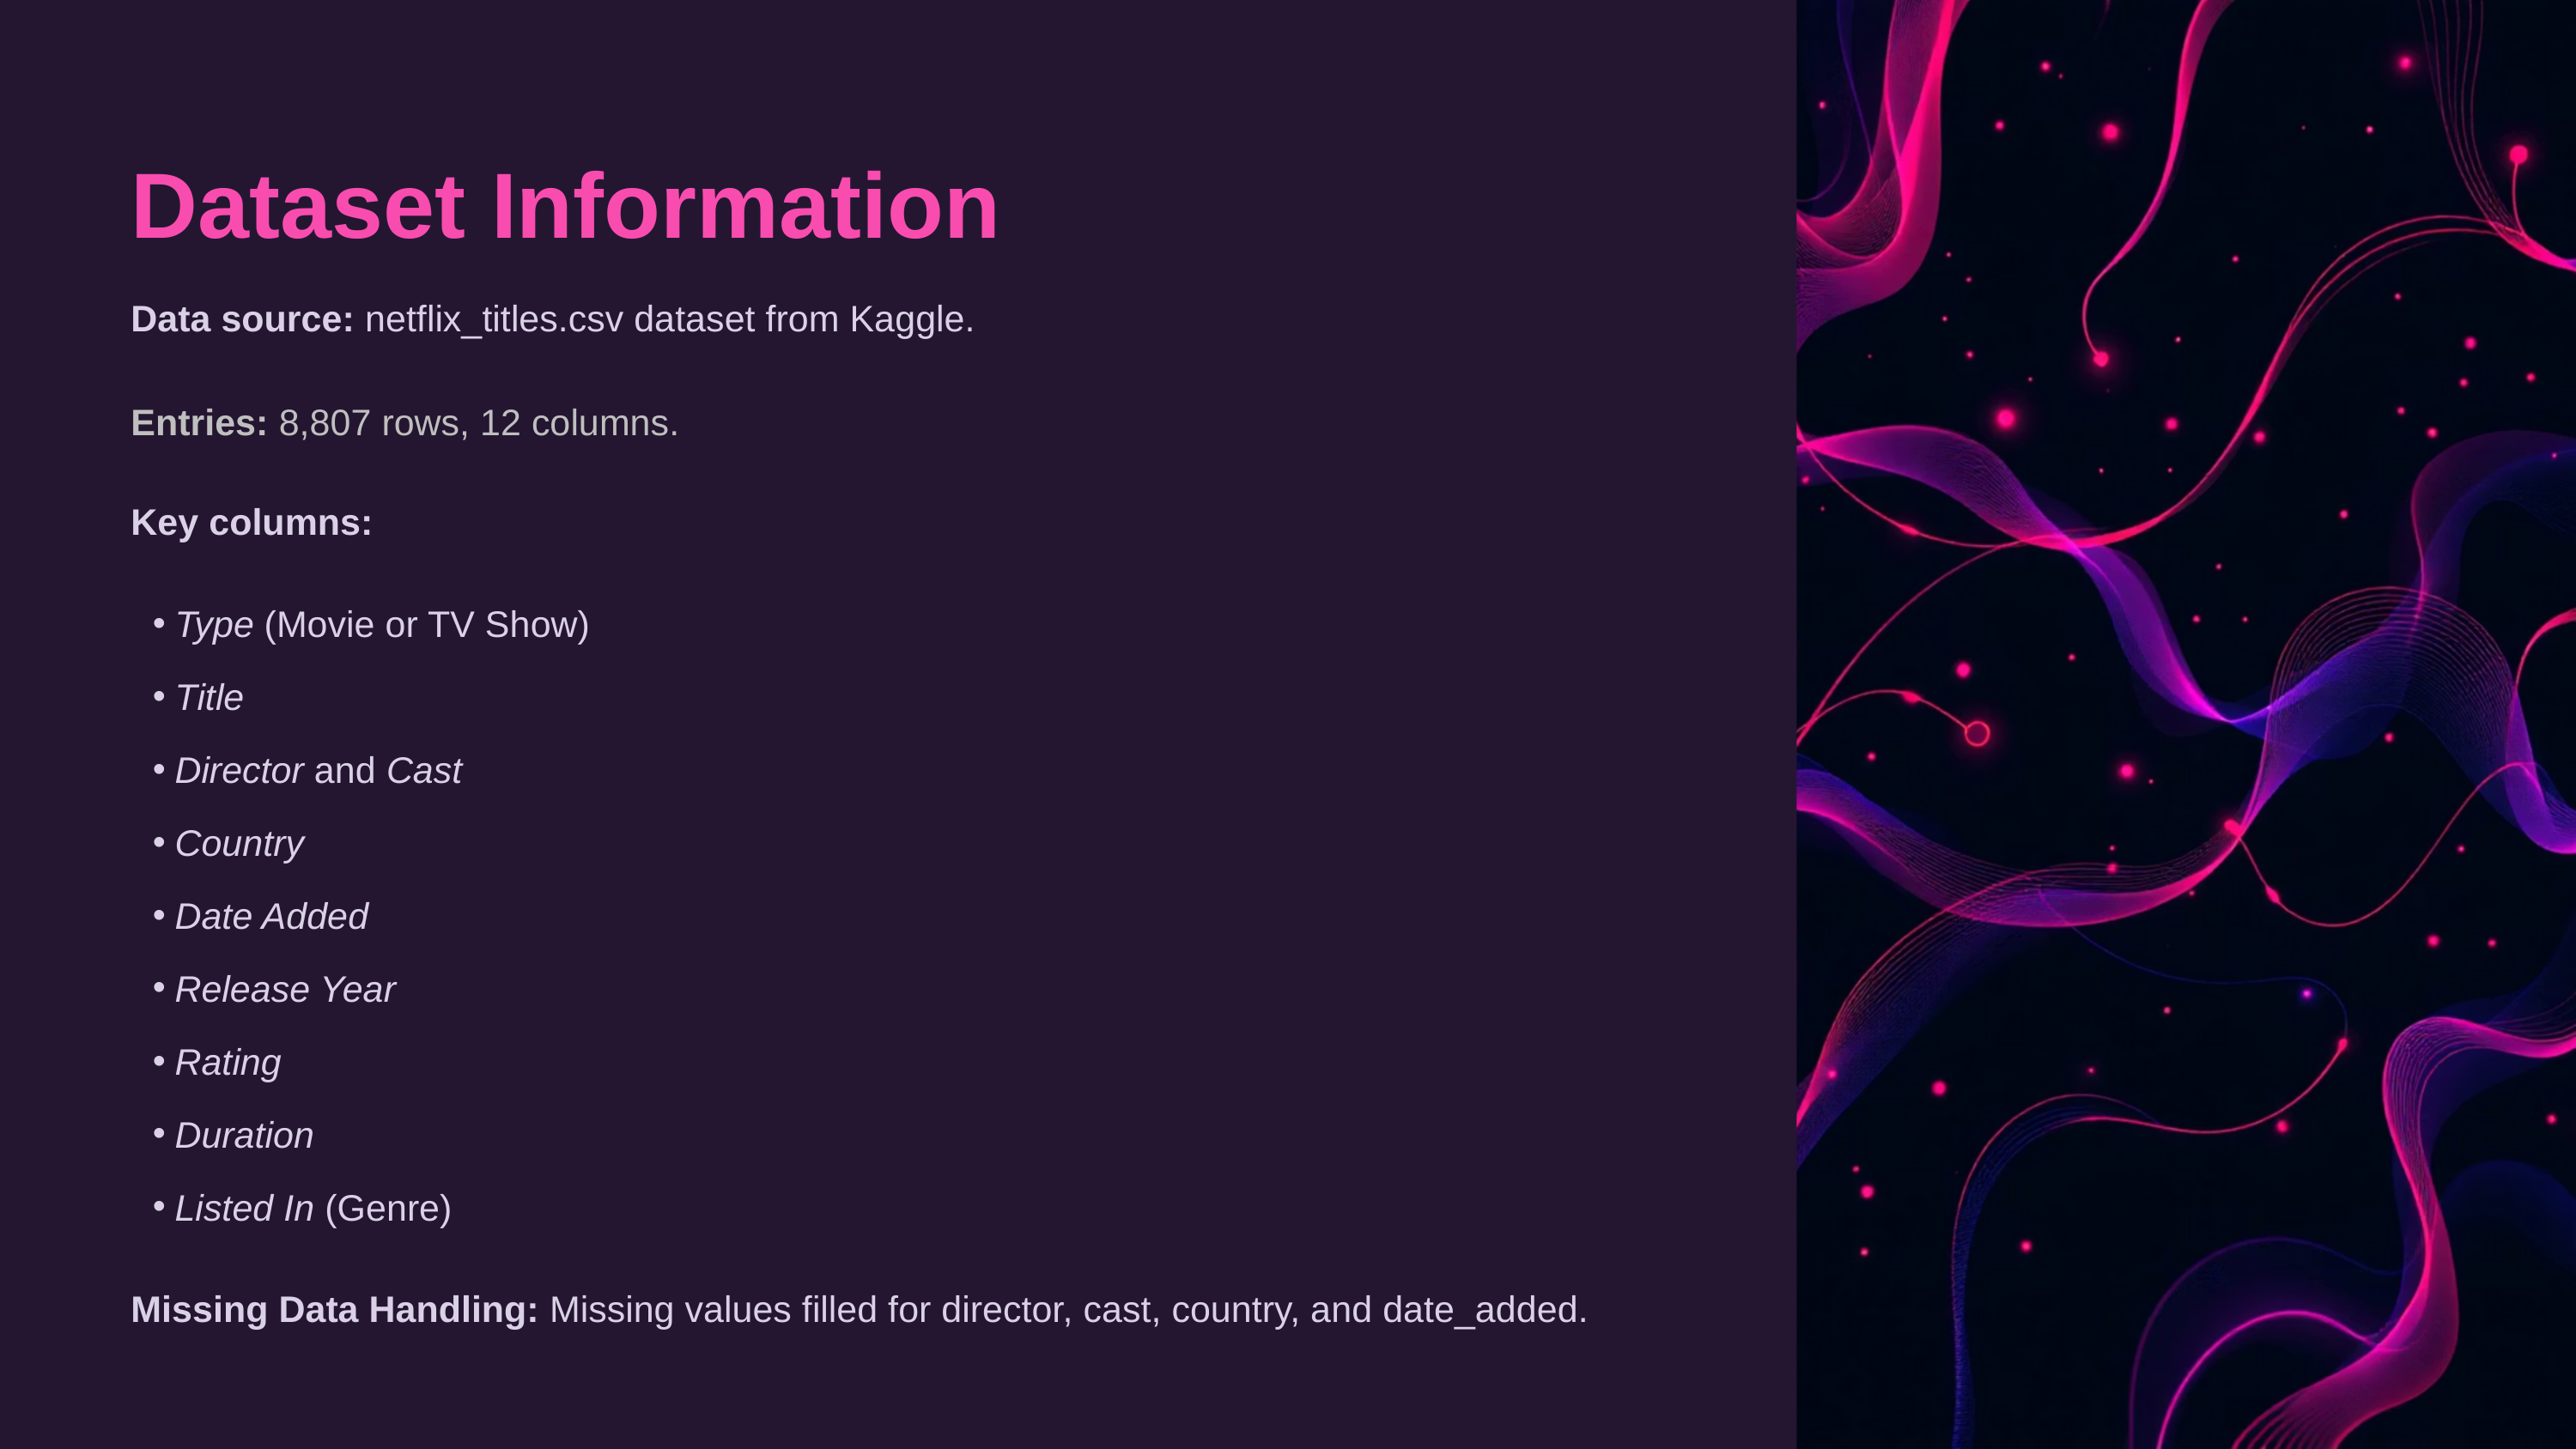

Dataset Information
Data source: netflix_titles.csv dataset from Kaggle.
Entries: 8,807 rows, 12 columns.
Key columns:
Type (Movie or TV Show)
Title
Director and Cast
Country
Date Added
Release Year
Rating
Duration
Listed In (Genre)
Missing Data Handling: Missing values filled for director, cast, country, and date_added.